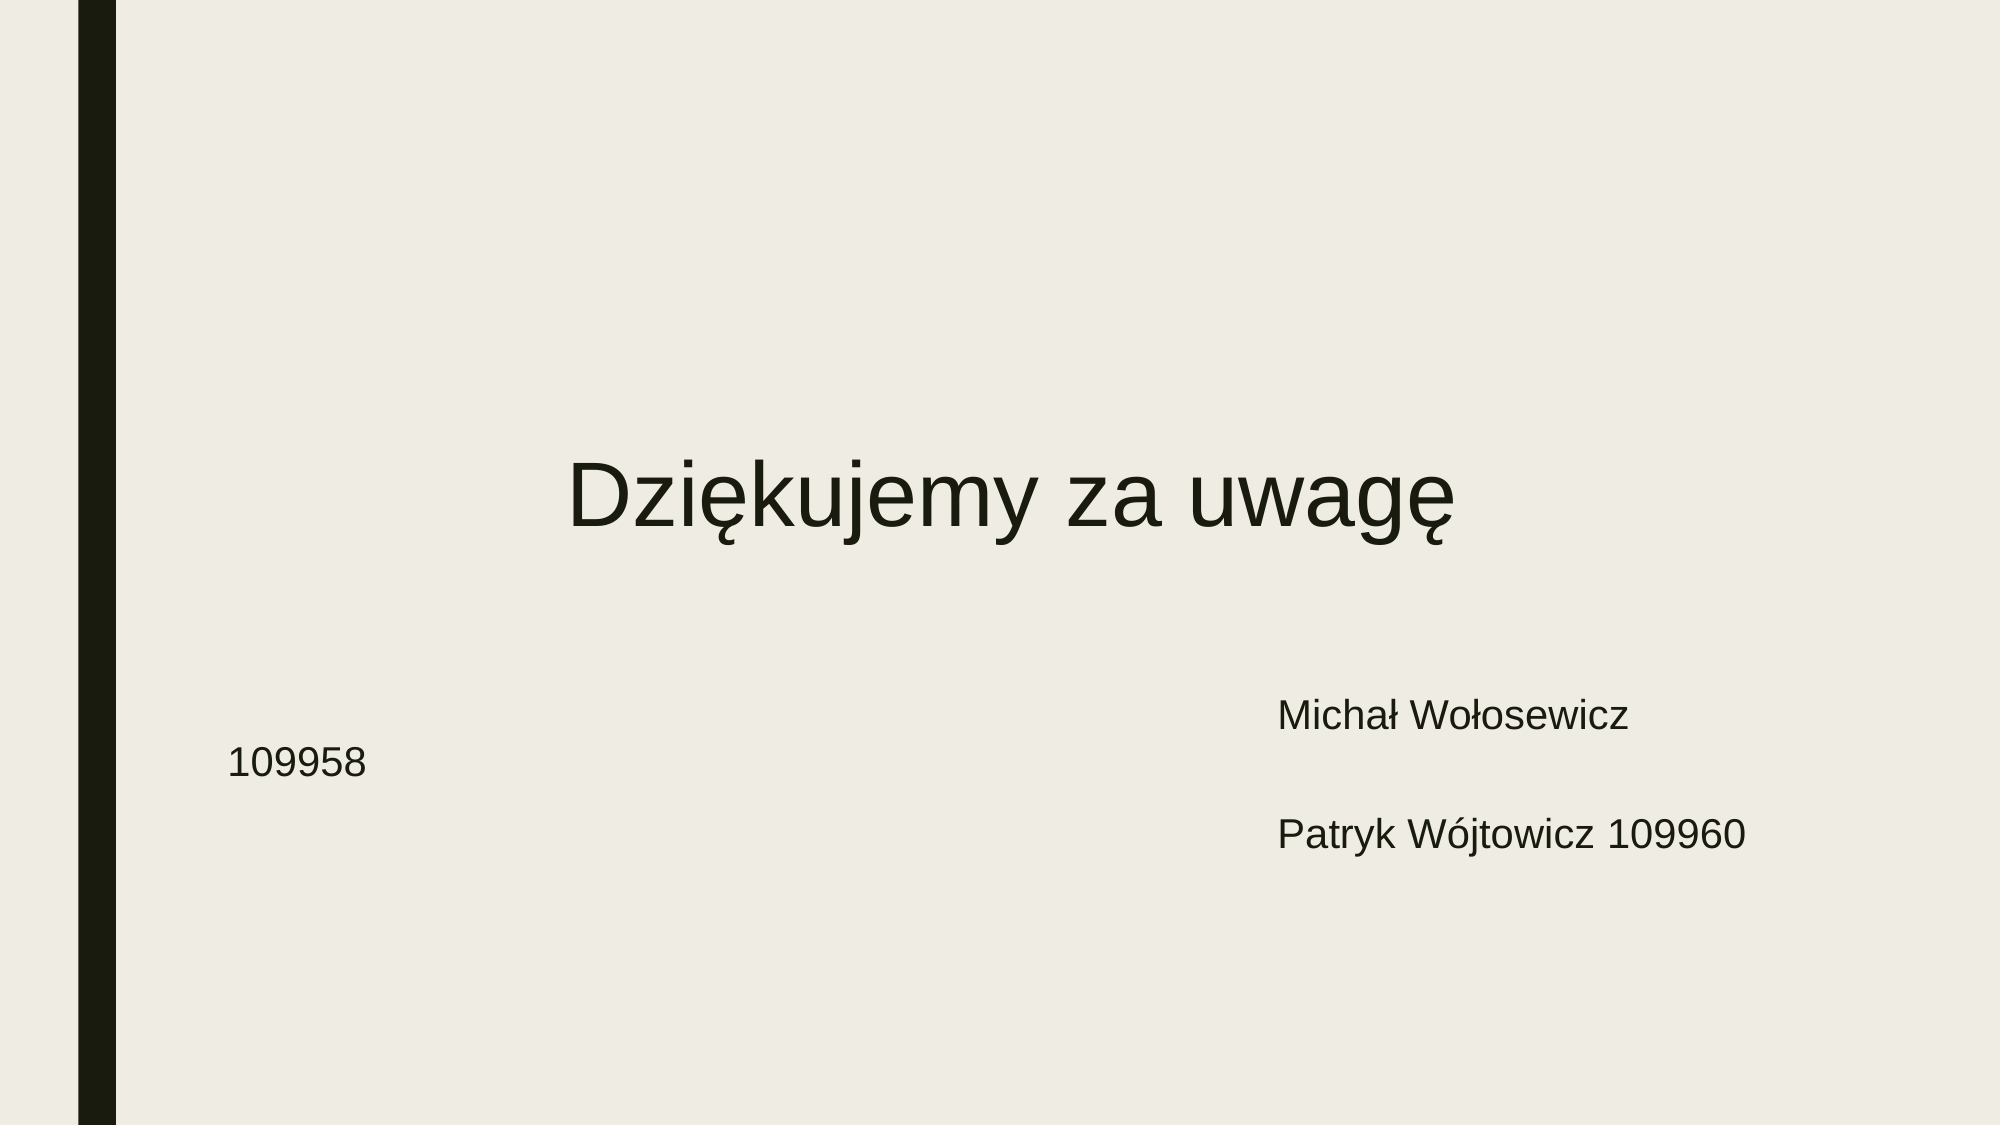

# Dziękujemy za uwagę
							Michał Wołosewicz 109958
							Patryk Wójtowicz 109960